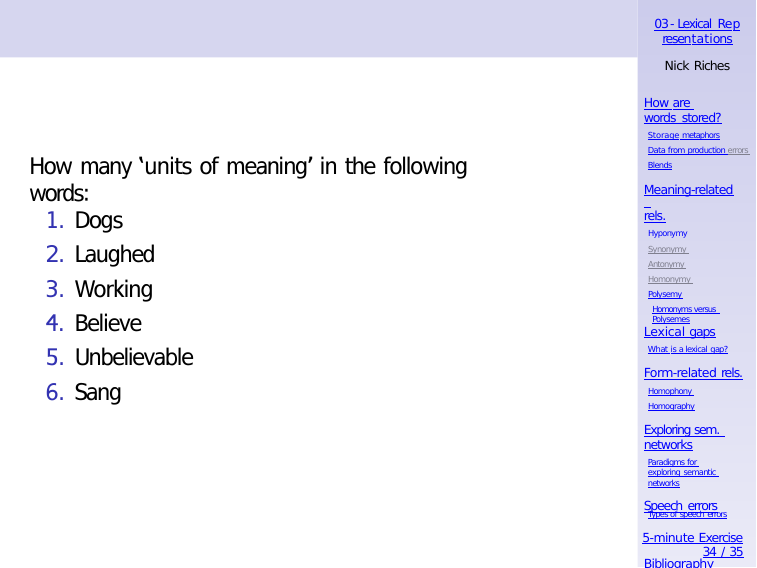

03 - Lexical  Representations

Nick Riches
How are words  stored?
Storage metaphors
Data from production errors  Blends
How many ‘units of meaning’ in the following words:
Meaning-related  rels.
Hyponymy  Synonymy  Antonymy  Homonymy  Polysemy
Homonyms versus  Polysemes
Dogs
Laughed
Working
Believe
Unbelievable
Sang
Lexical gaps
What is a lexical gap?
Form-related rels.
Homophony  Homography
Exploring sem.  networks
Paradigms for exploring  semantic networks

Speech errors
Types of speech errors
5-minute Exercise
34 / 35
Bibliography